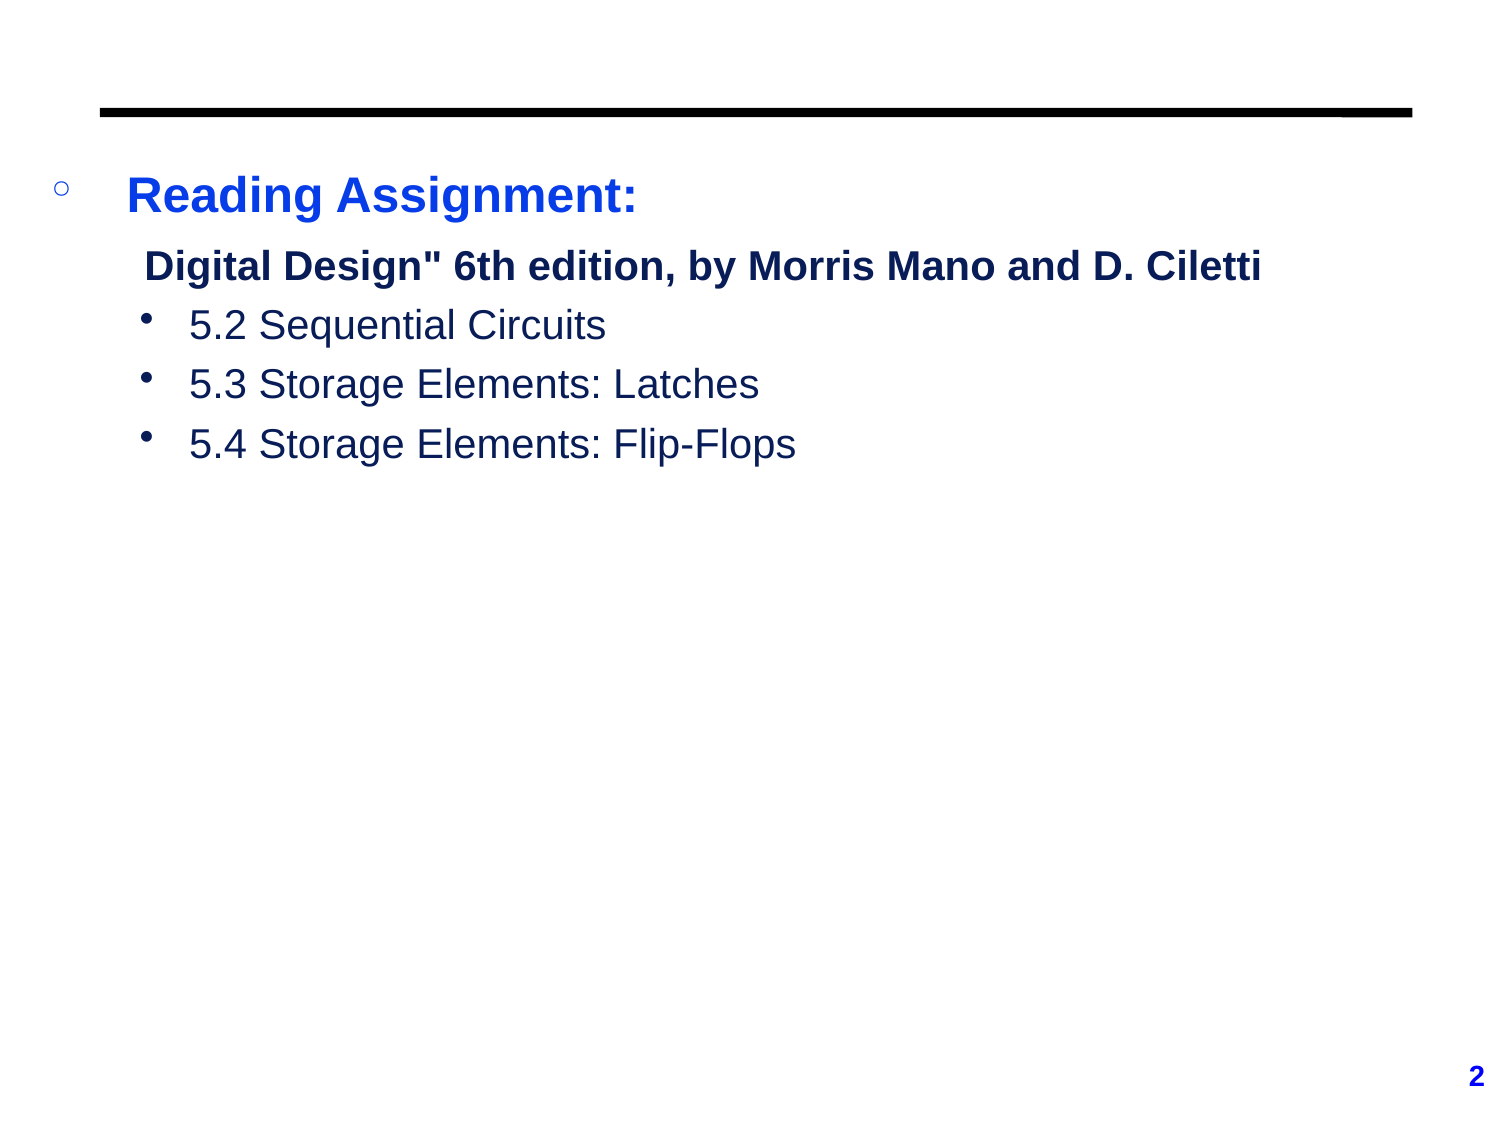

Reading Assignment:
 Digital Design" 6th edition, by Morris Mano and D. Ciletti
5.2 Sequential Circuits
5.3 Storage Elements: Latches
5.4 Storage Elements: Flip‐Flops
2